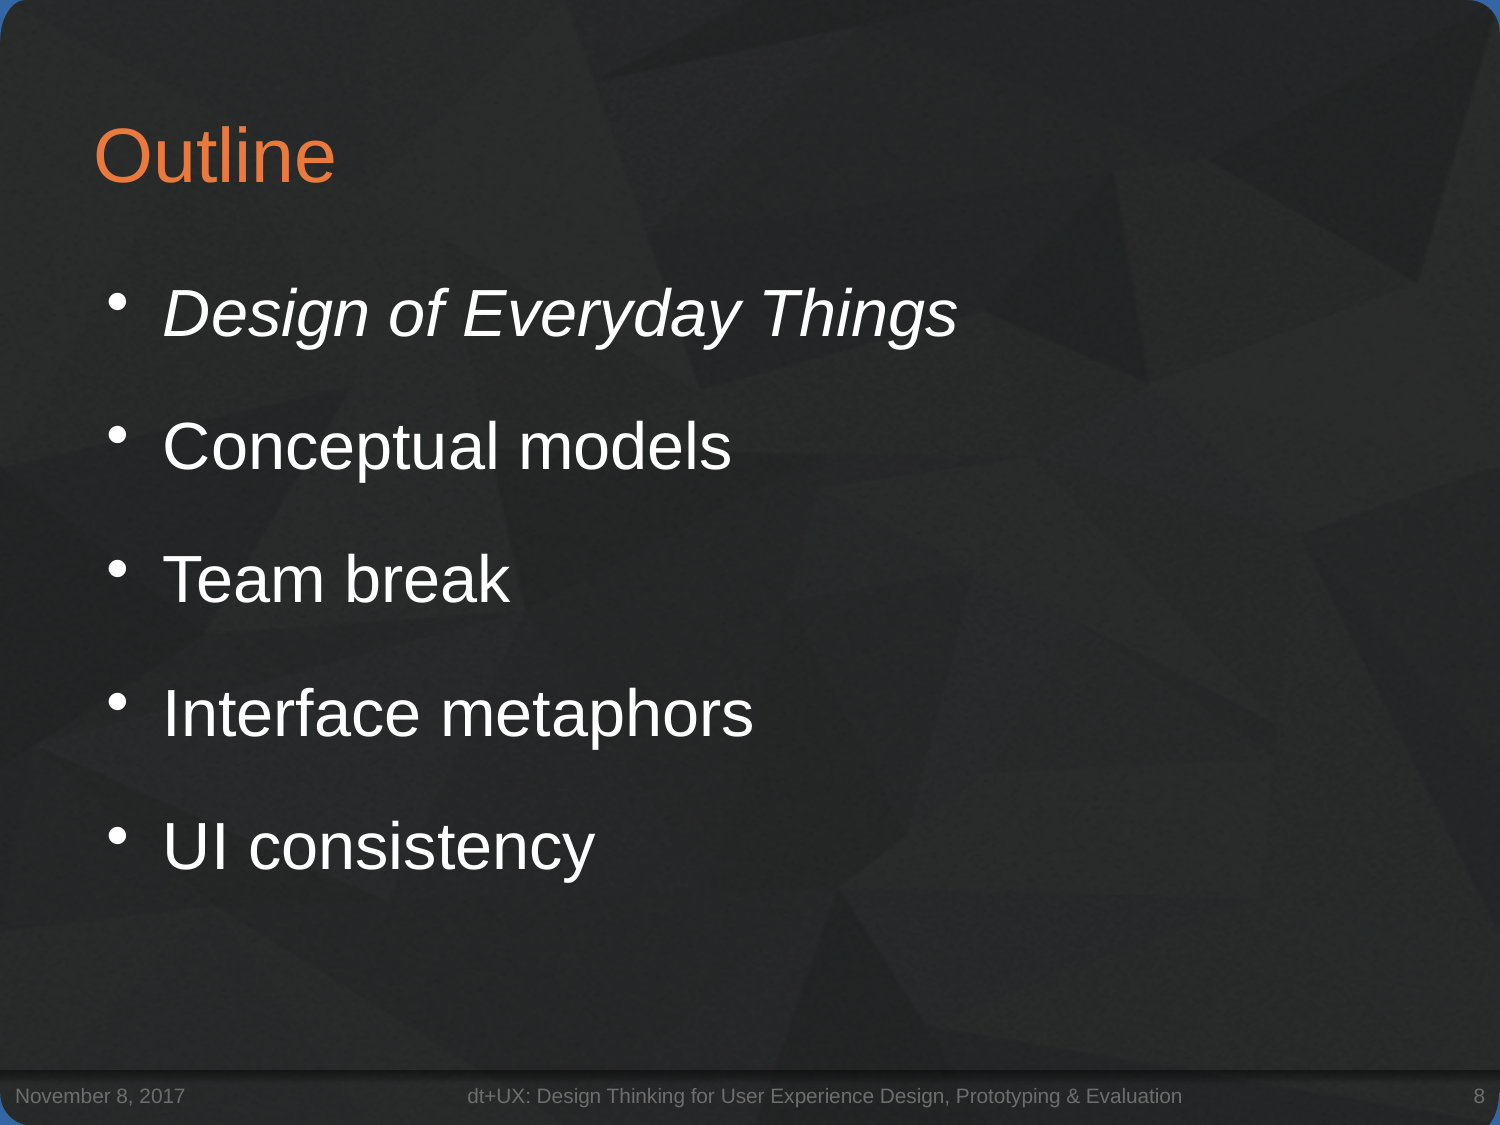

# Outline
Design of Everyday Things
Conceptual models
Team break
Interface metaphors
UI consistency
November 8, 2017
dt+UX: Design Thinking for User Experience Design, Prototyping & Evaluation
8